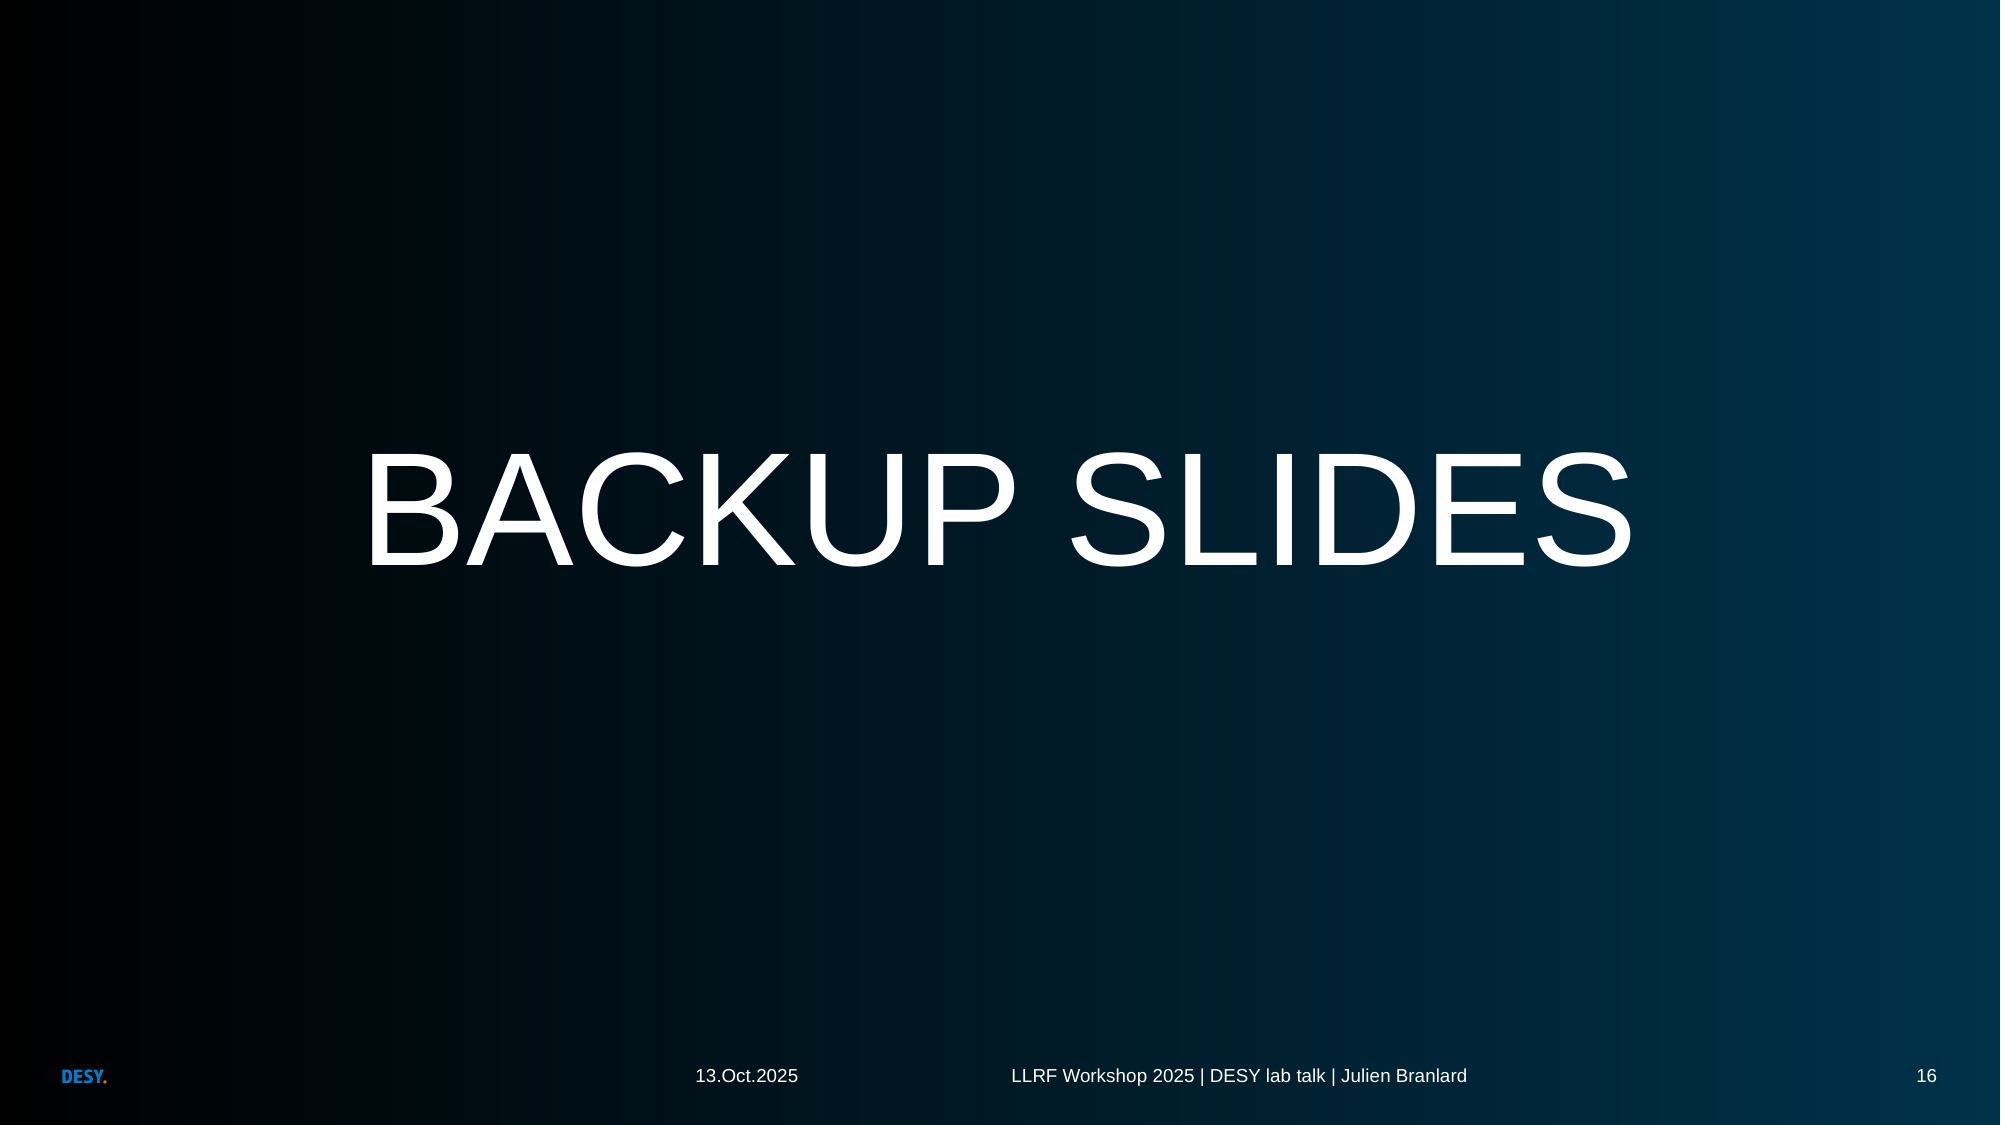

# BACKUP SLIDES
13.Oct.2025
LLRF Workshop 2025 | DESY lab talk | Julien Branlard
16